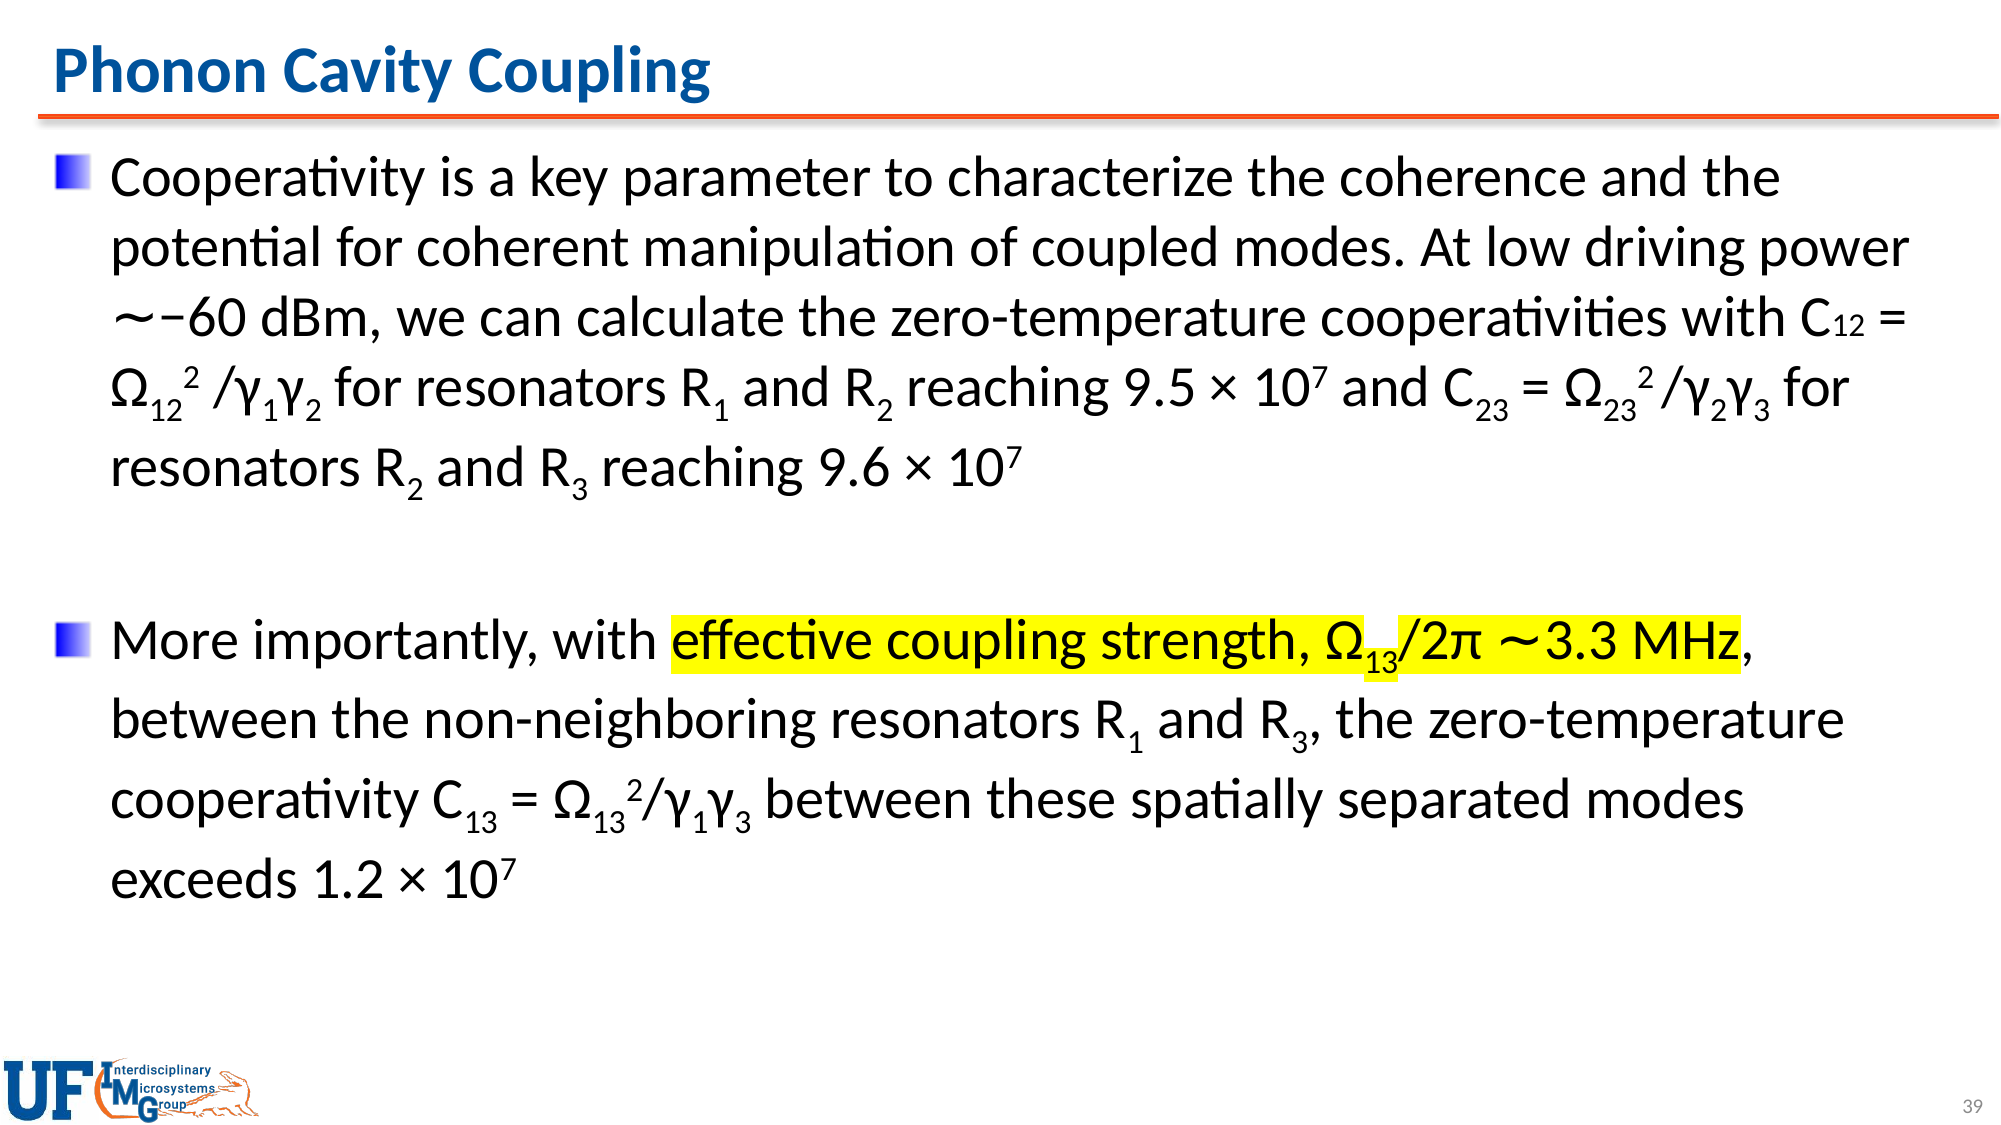

# Phonon Cavity Coupling
Cooperativity is a key parameter to characterize the coherence and the potential for coherent manipulation of coupled modes. At low driving power ∼−60 dBm, we can calculate the zero-temperature cooperativities with C12 = Ω122 /γ1γ2 for resonators R1 and R2 reaching 9.5 × 107 and C23 = Ω232 /γ2γ3 for resonators R2 and R3 reaching 9.6 × 107

More importantly, with effective coupling strength, Ω13/2π ∼3.3 MHz, between the non-neighboring resonators R1 and R3, the zero-temperature cooperativity C13 = Ω132/γ1γ3 between these spatially separated modes exceeds 1.2 × 107

39